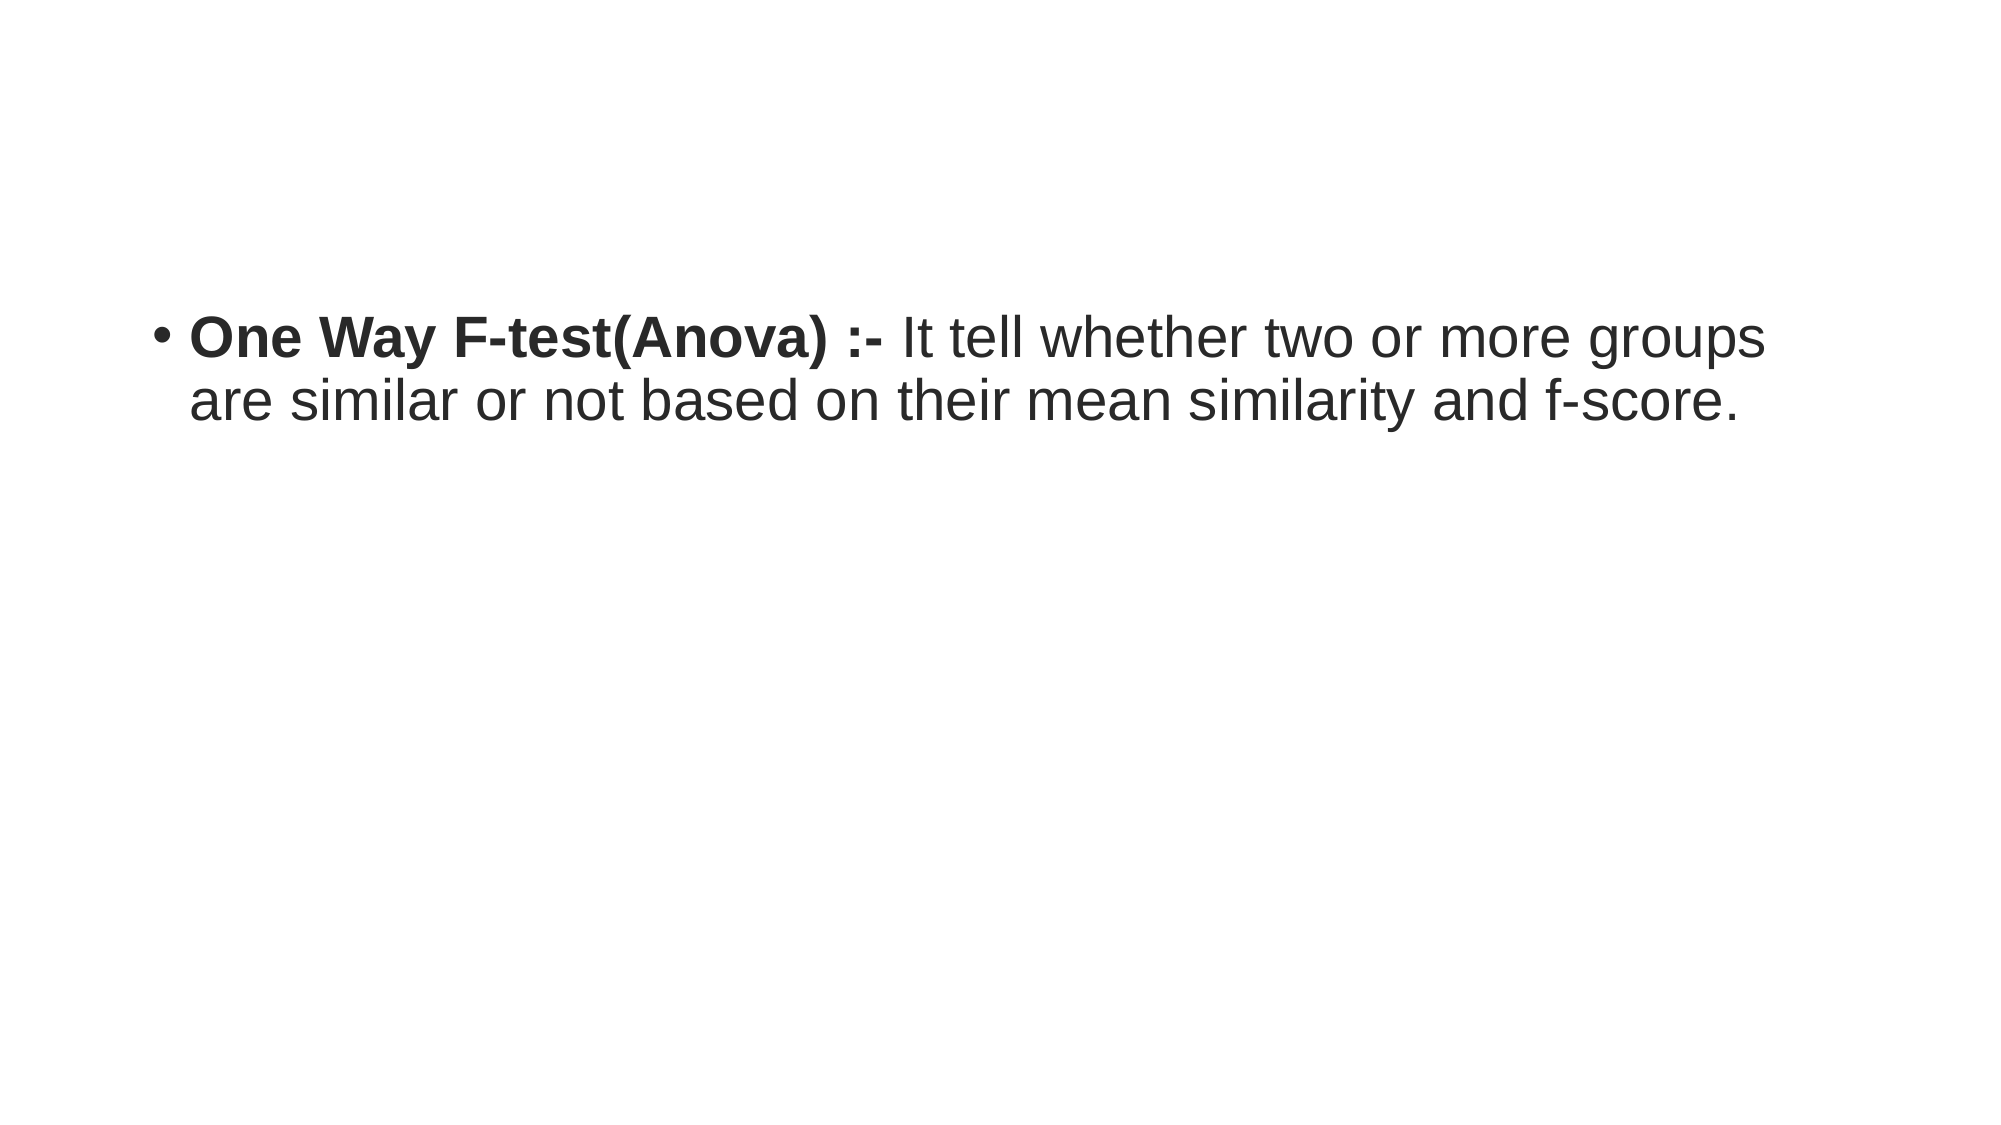

#
One Way F-test(Anova) :- It tell whether two or more groups are similar or not based on their mean similarity and f-score.